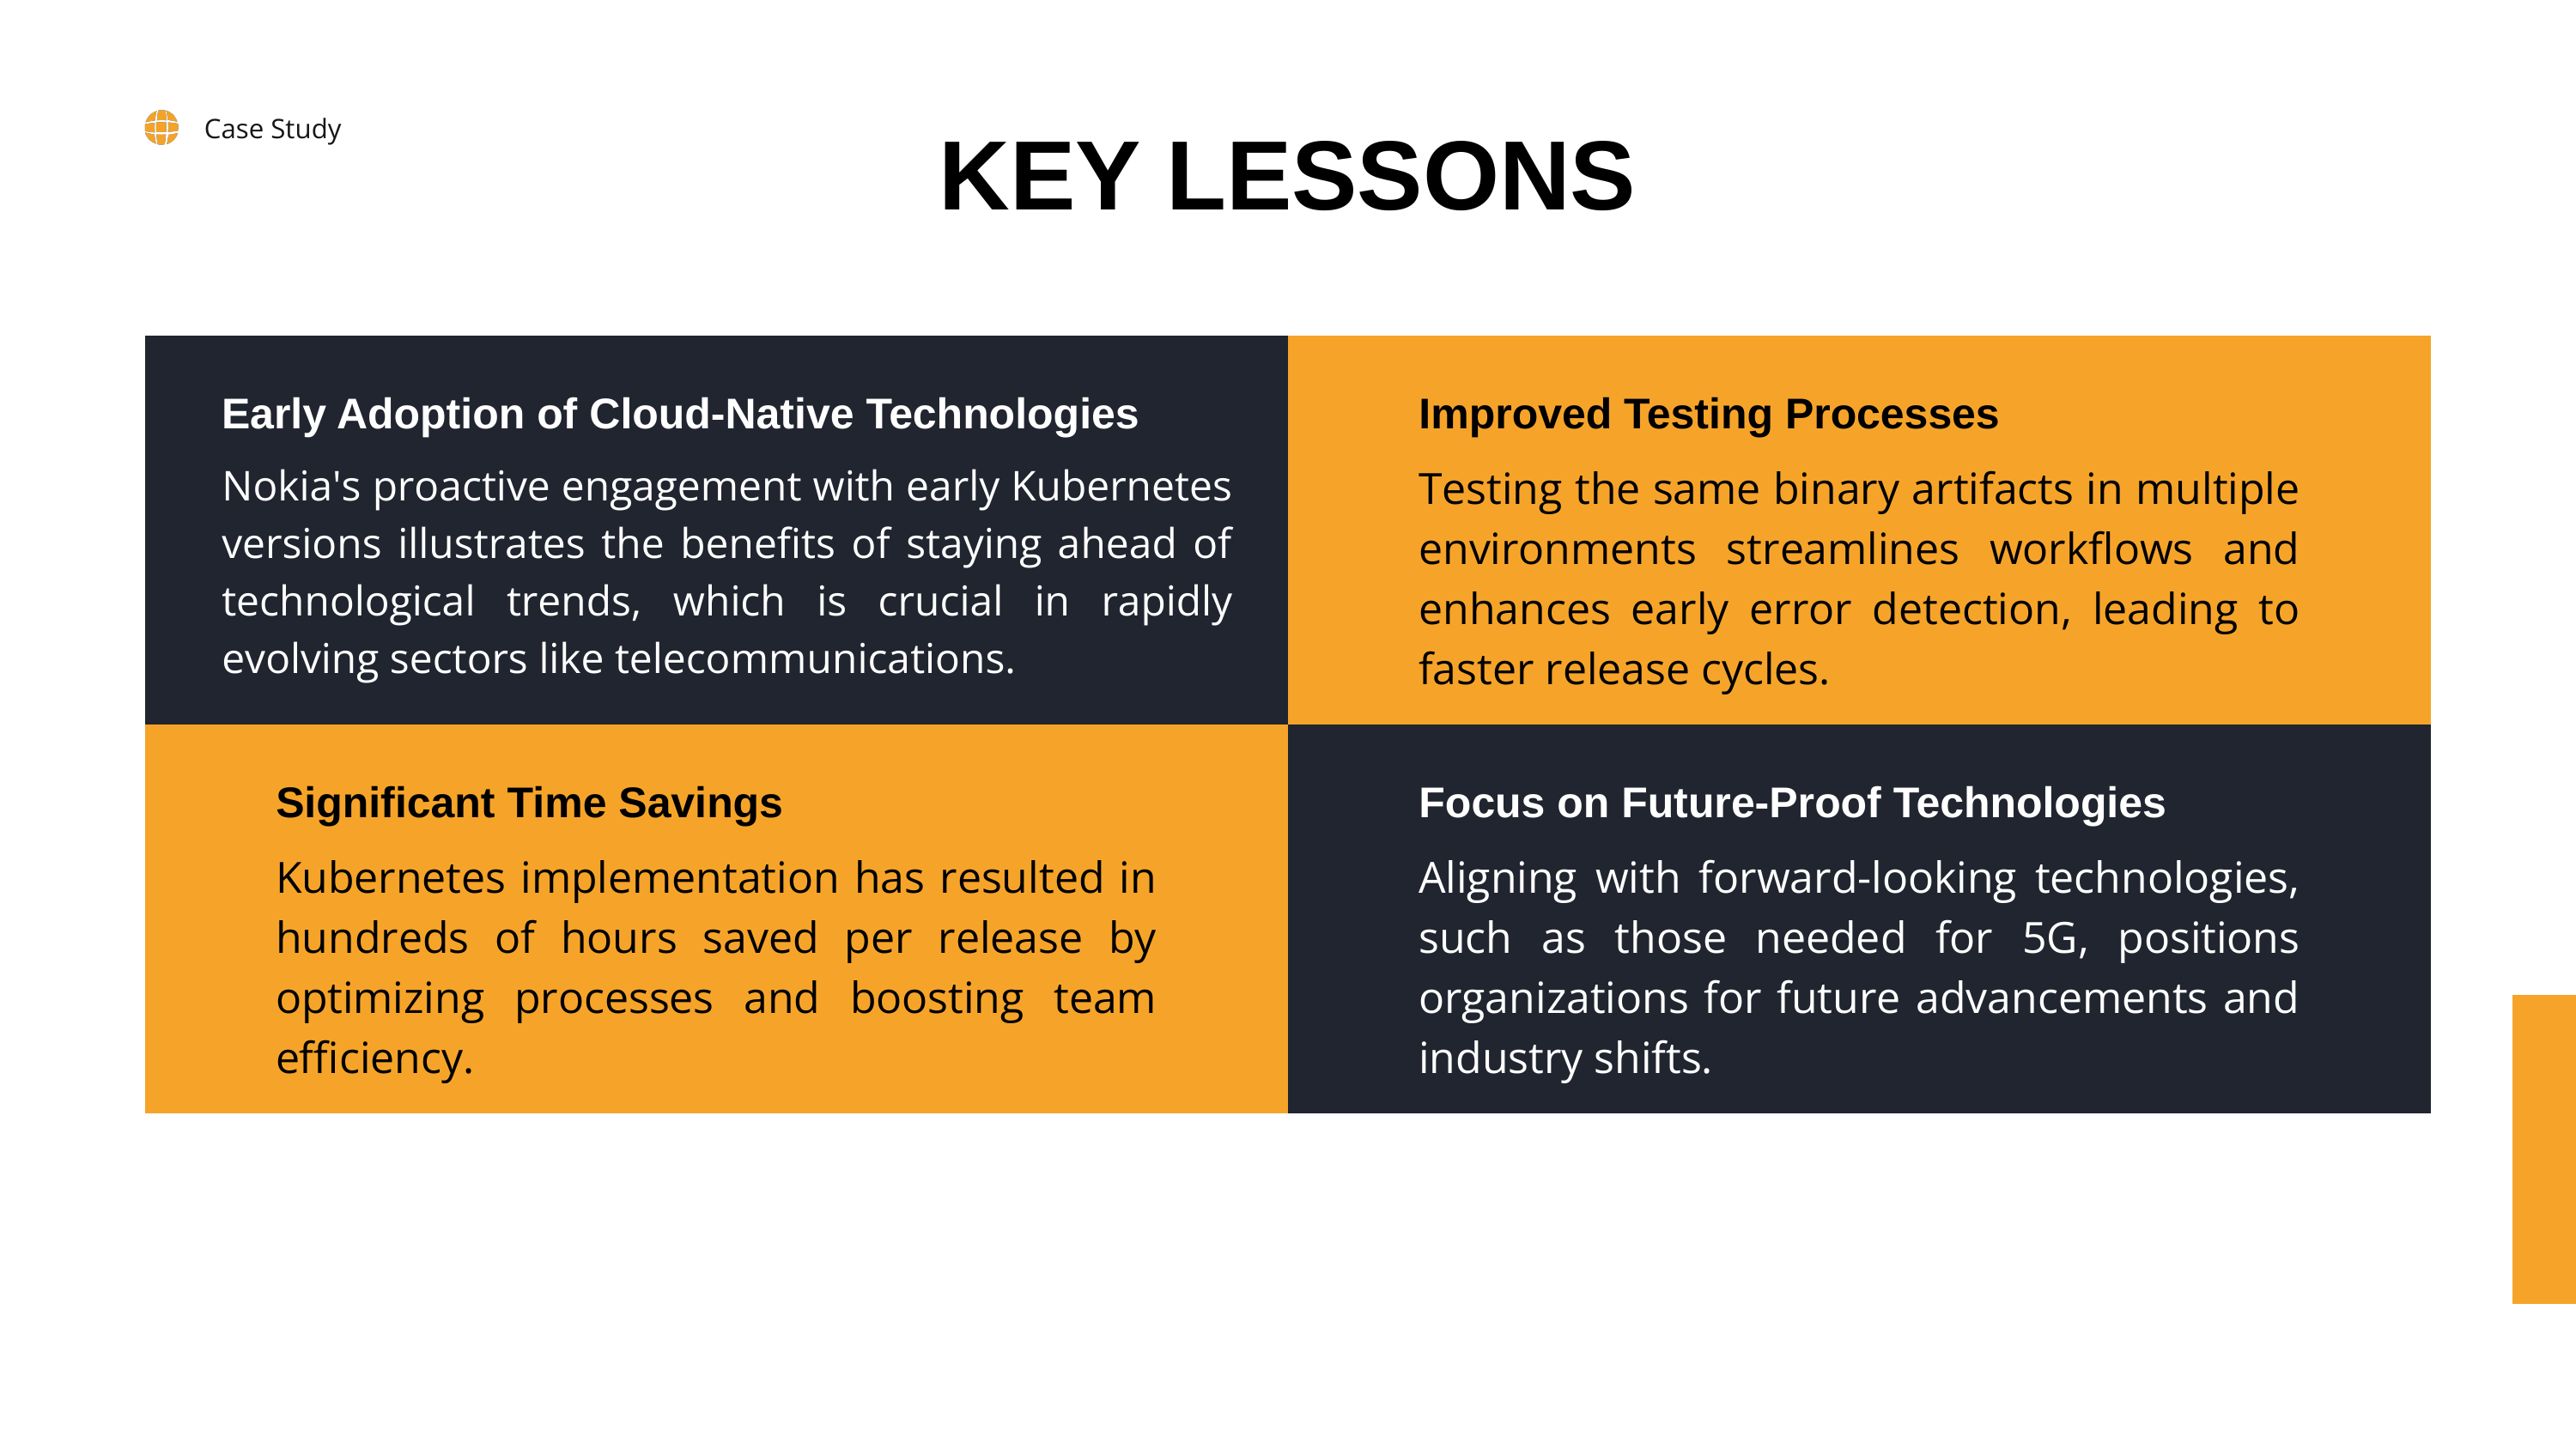

KEY LESSONS
Case Study

Early Adoption of Cloud-Native Technologies
Improved Testing Processes
Nokia's proactive engagement with early Kubernetes versions illustrates the benefits of staying ahead of technological trends, which is crucial in rapidly evolving sectors like telecommunications.
Testing the same binary artifacts in multiple environments streamlines workflows and enhances early error detection, leading to faster release cycles.

Significant Time Savings
Focus on Future-Proof Technologies
Kubernetes implementation has resulted in hundreds of hours saved per release by optimizing processes and boosting team efficiency.
Aligning with forward-looking technologies, such as those needed for 5G, positions organizations for future advancements and industry shifts.